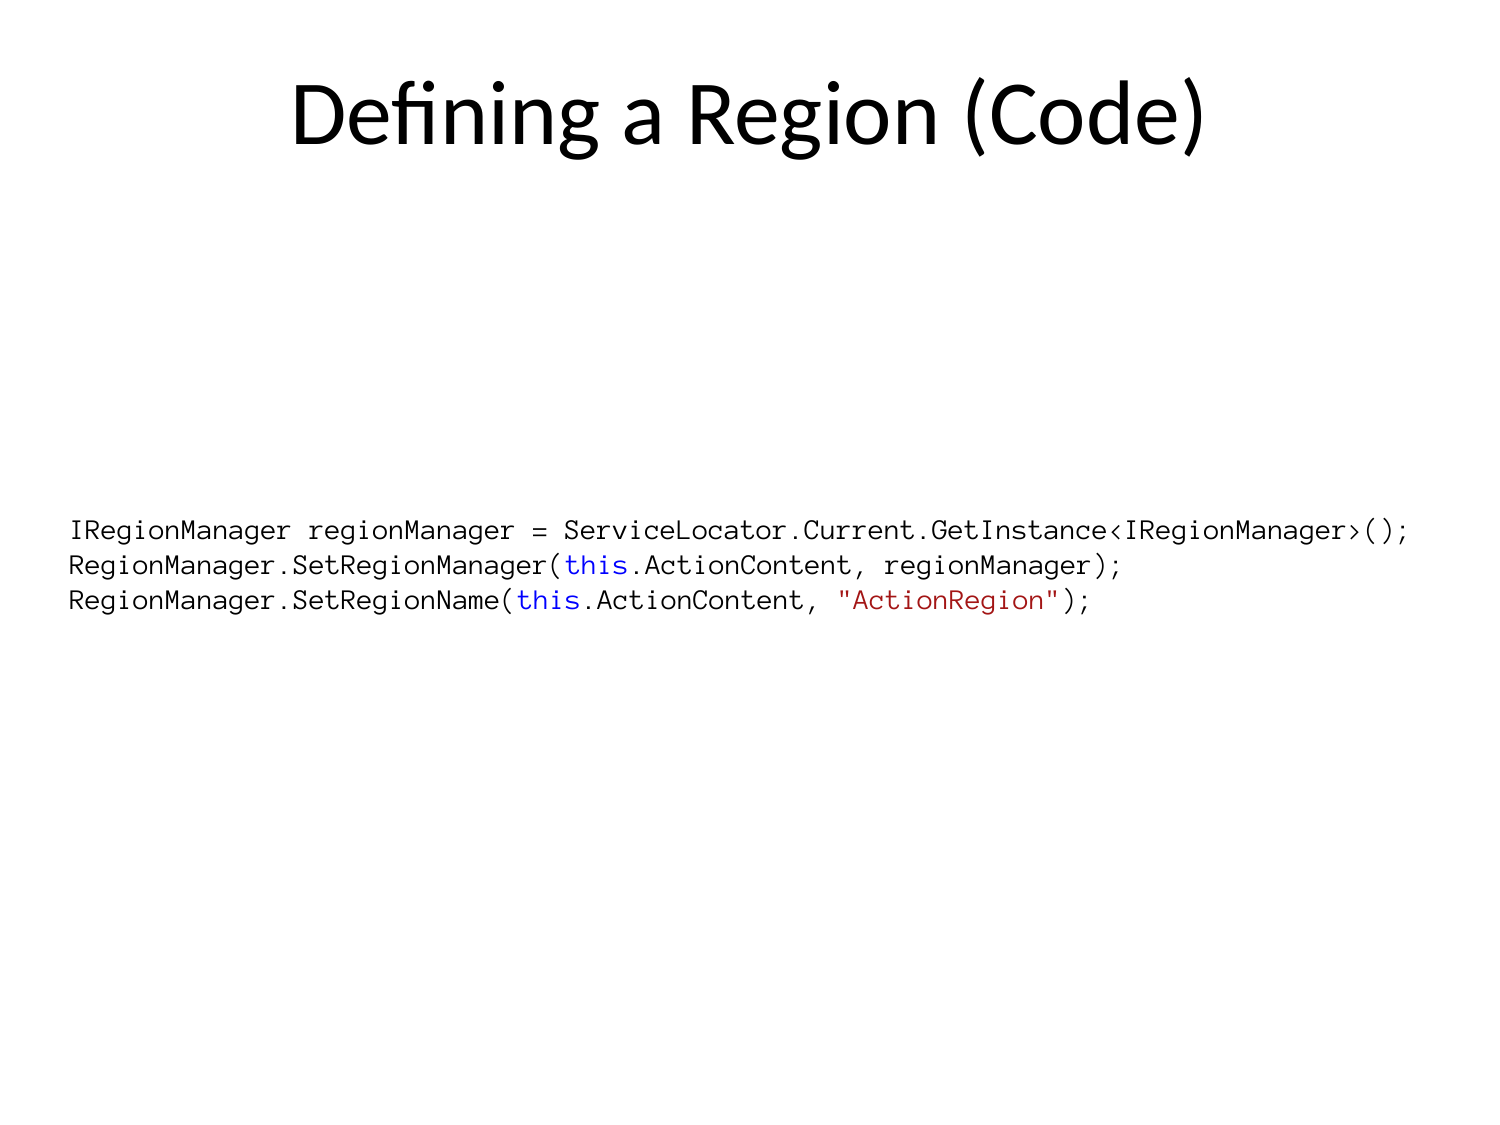

Defining a Region (Code)
IRegionManager regionManager = ServiceLocator.Current.GetInstance<IRegionManager>();
RegionManager.SetRegionManager(this.ActionContent, regionManager);
RegionManager.SetRegionName(this.ActionContent, "ActionRegion");